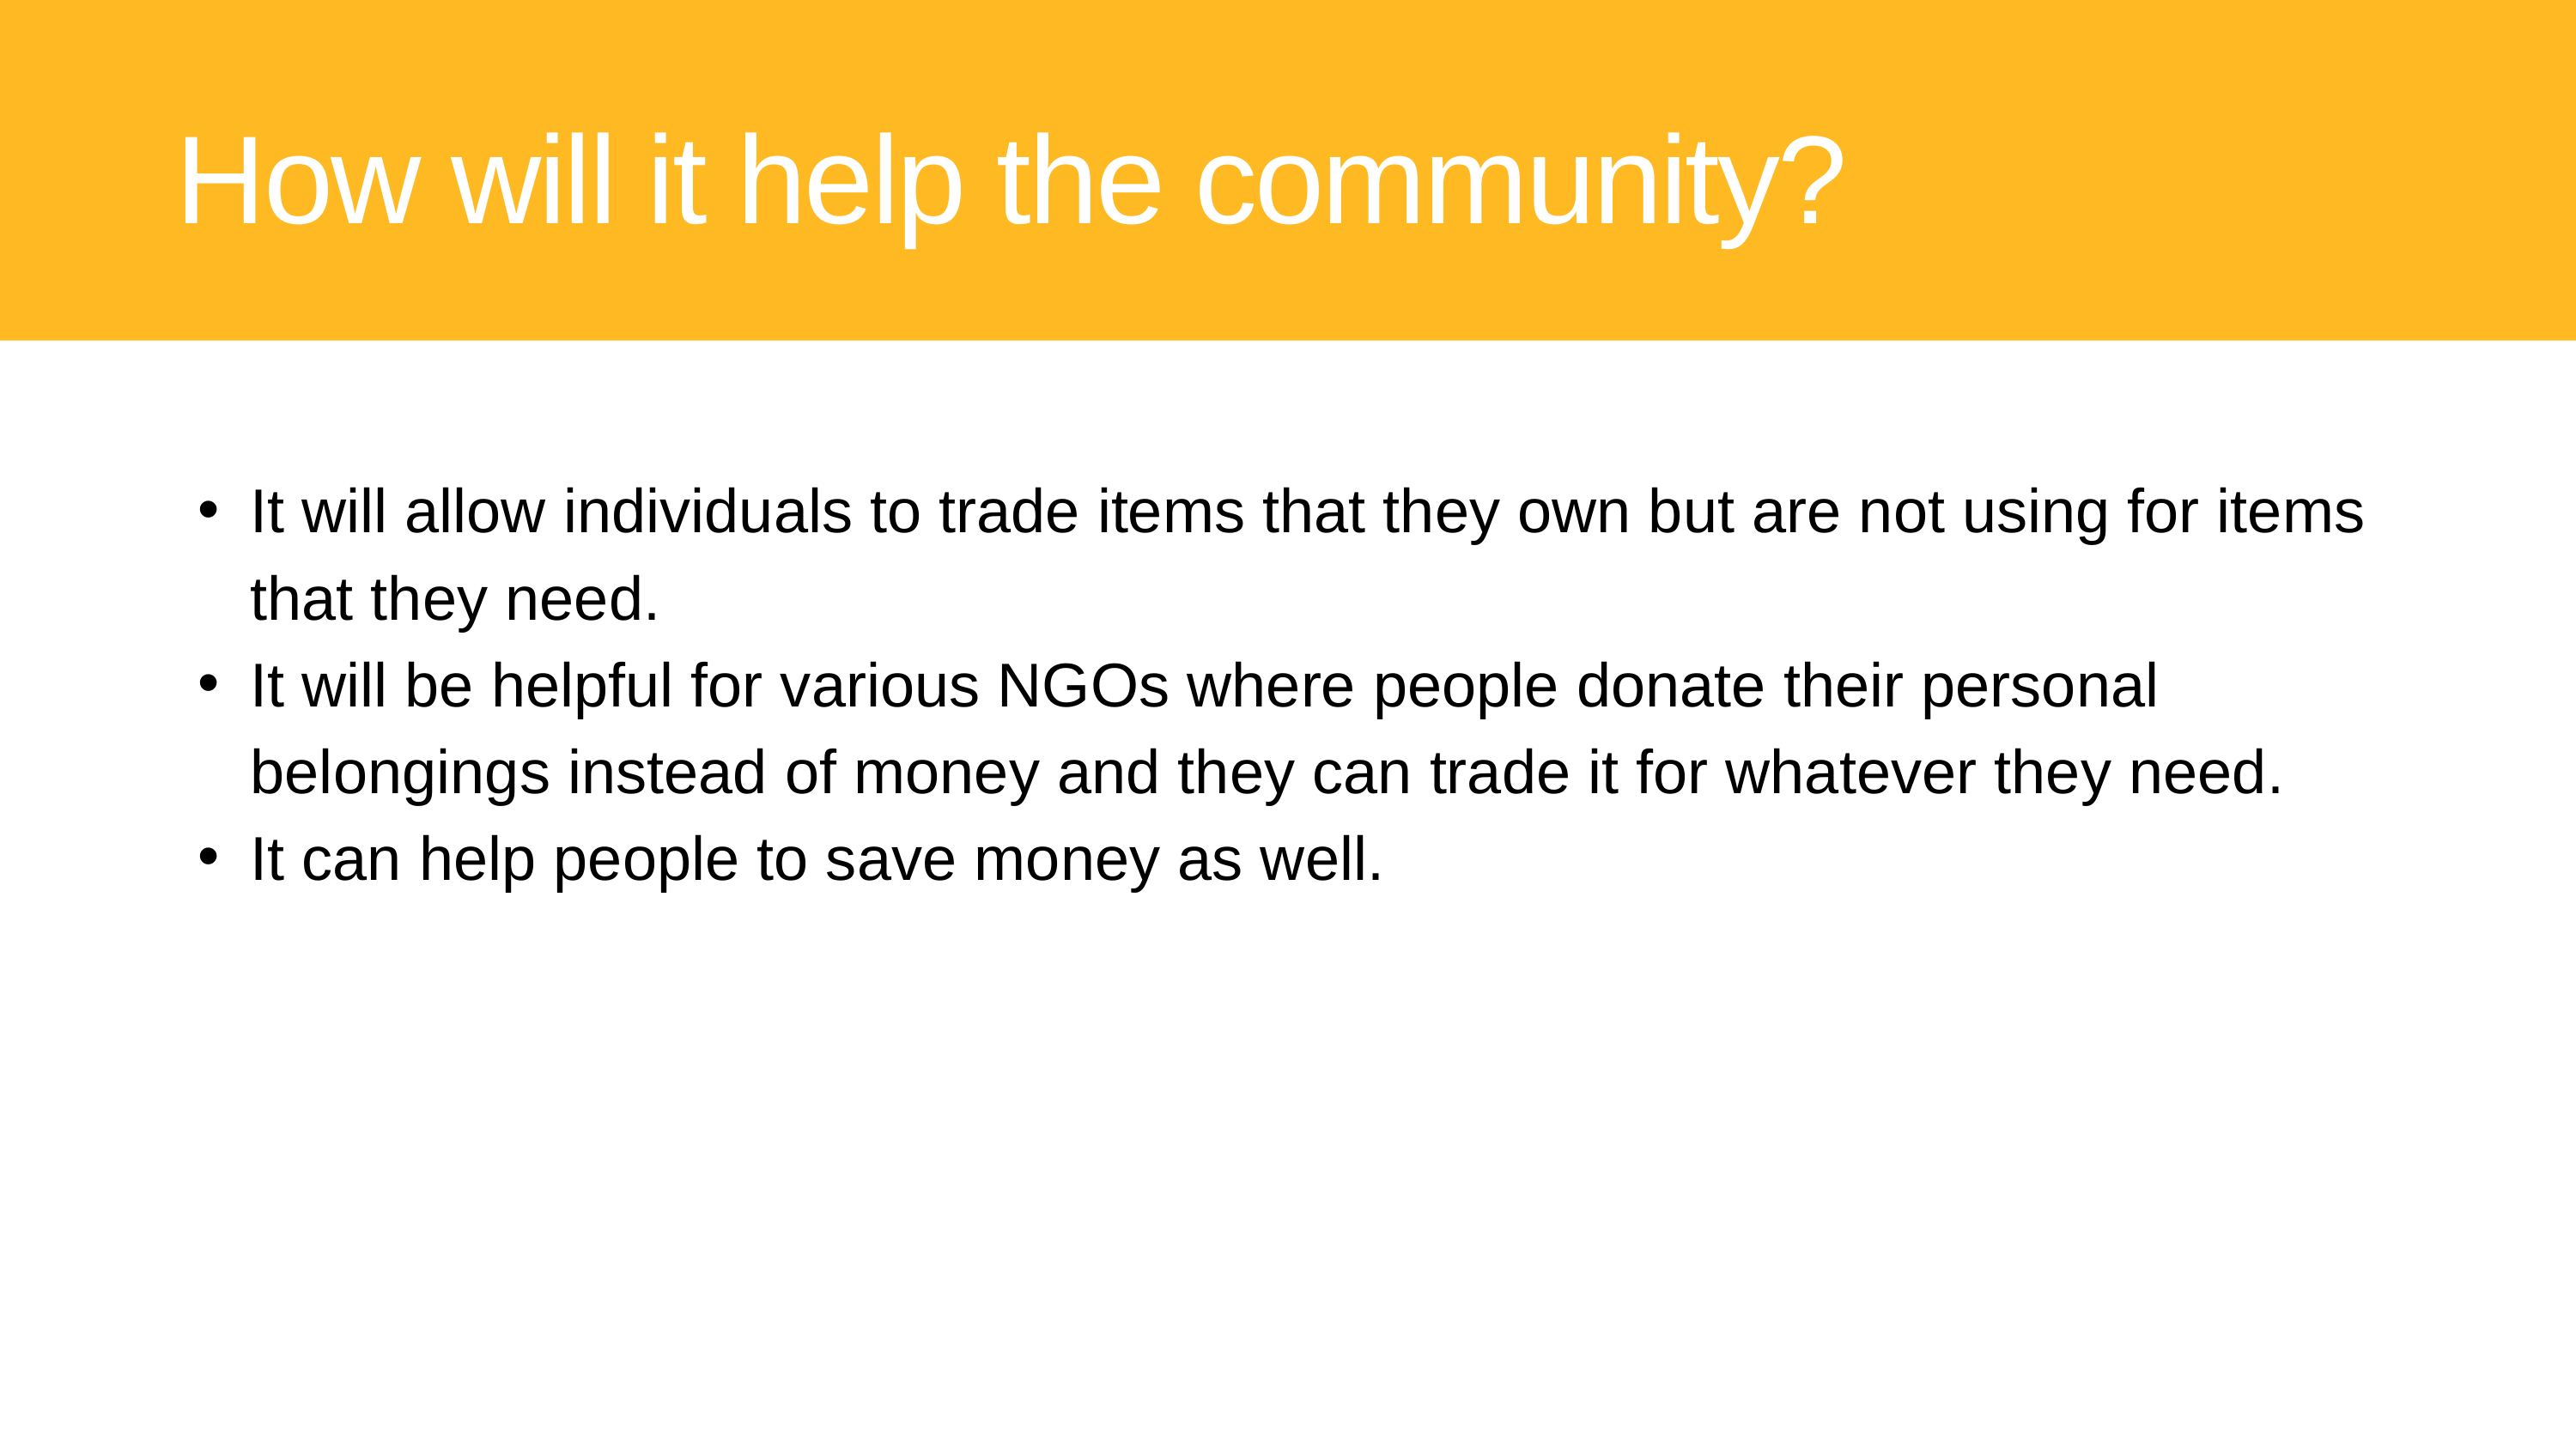

How will it help the community?
It will allow individuals to trade items that they own but are not using for items that they need.
It will be helpful for various NGOs where people donate their personal belongings instead of money and they can trade it for whatever they need.
It can help people to save money as well.